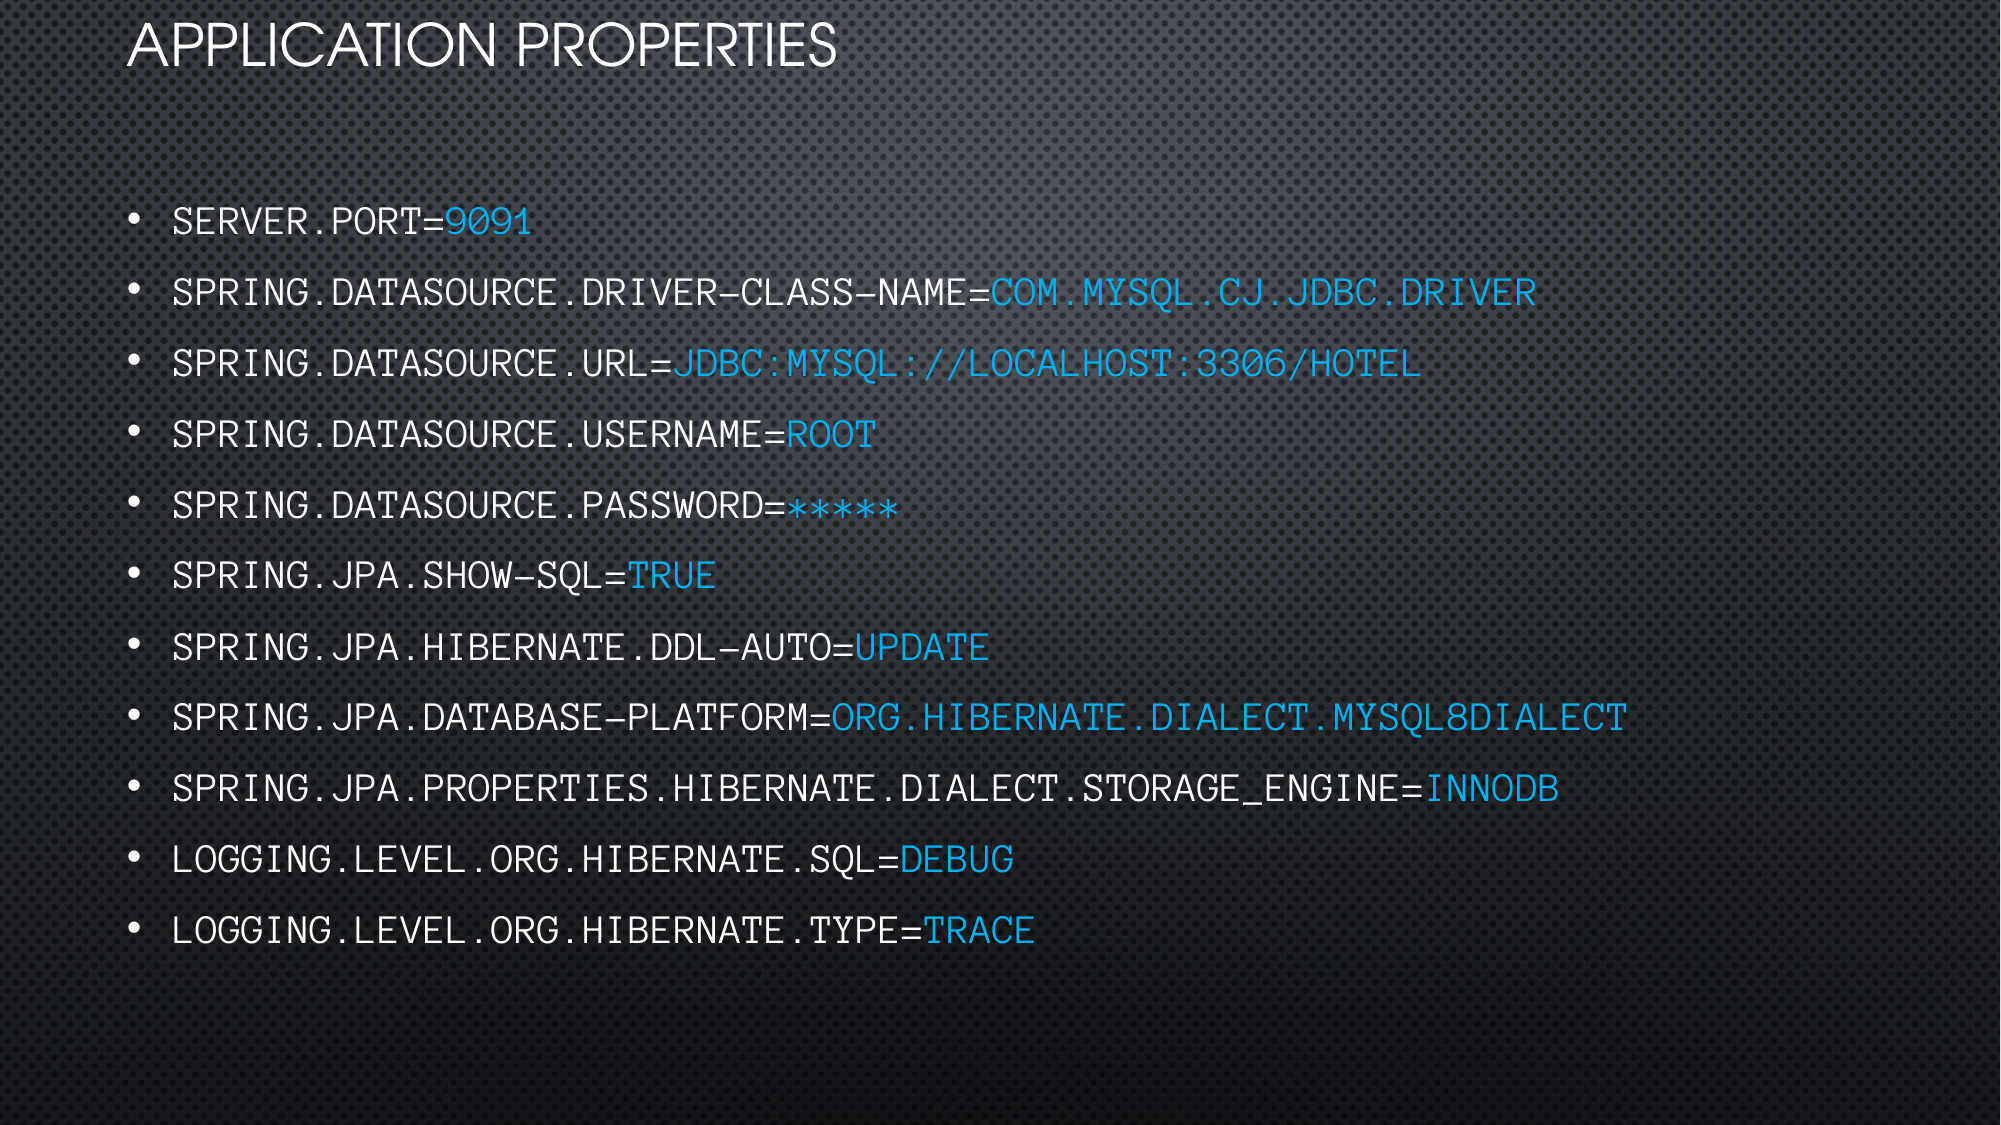

# APPLICATION PROPERTIES
server.port=9091
spring.datasource.driver-class-name=com.mysql.cj.jdbc.Driver
spring.datasource.url=jdbc:mysql://localhost:3306/hotel
spring.datasource.username=root
spring.datasource.password=*****
spring.jpa.show-sql=true
spring.jpa.hibernate.ddl-auto=update
spring.jpa.database-platform=org.hibernate.dialect.MySQL8Dialect
spring.jpa.properties.hibernate.dialect.storage_engine=innodb
logging.level.org.hibernate.SQL=DEBUG
logging.level.org.hibernate.type=TRACE